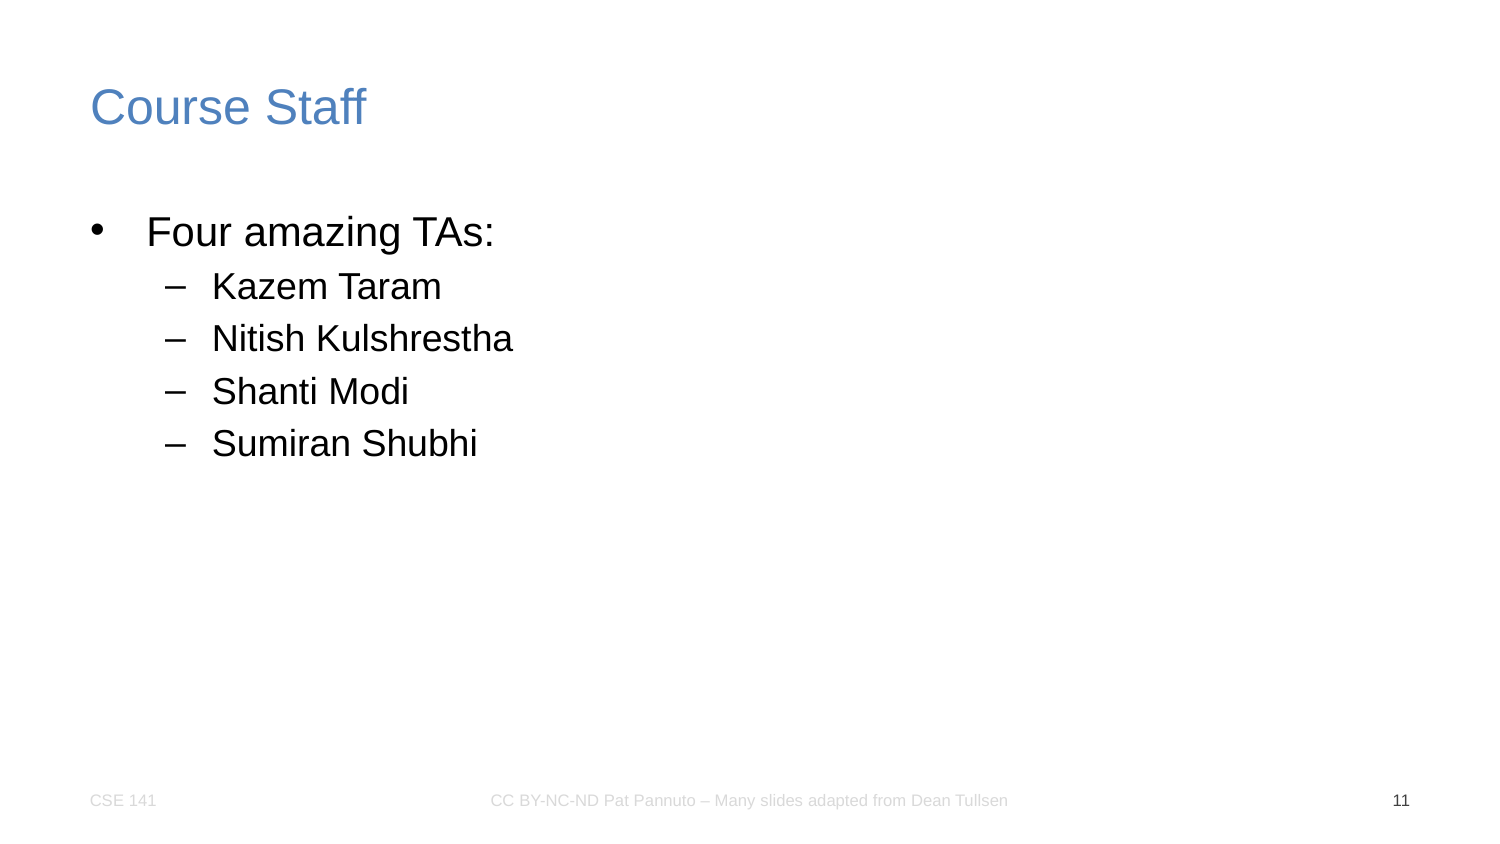

# Course Staff
Four amazing TAs:
Kazem Taram
Nitish Kulshrestha
Shanti Modi
Sumiran Shubhi
11